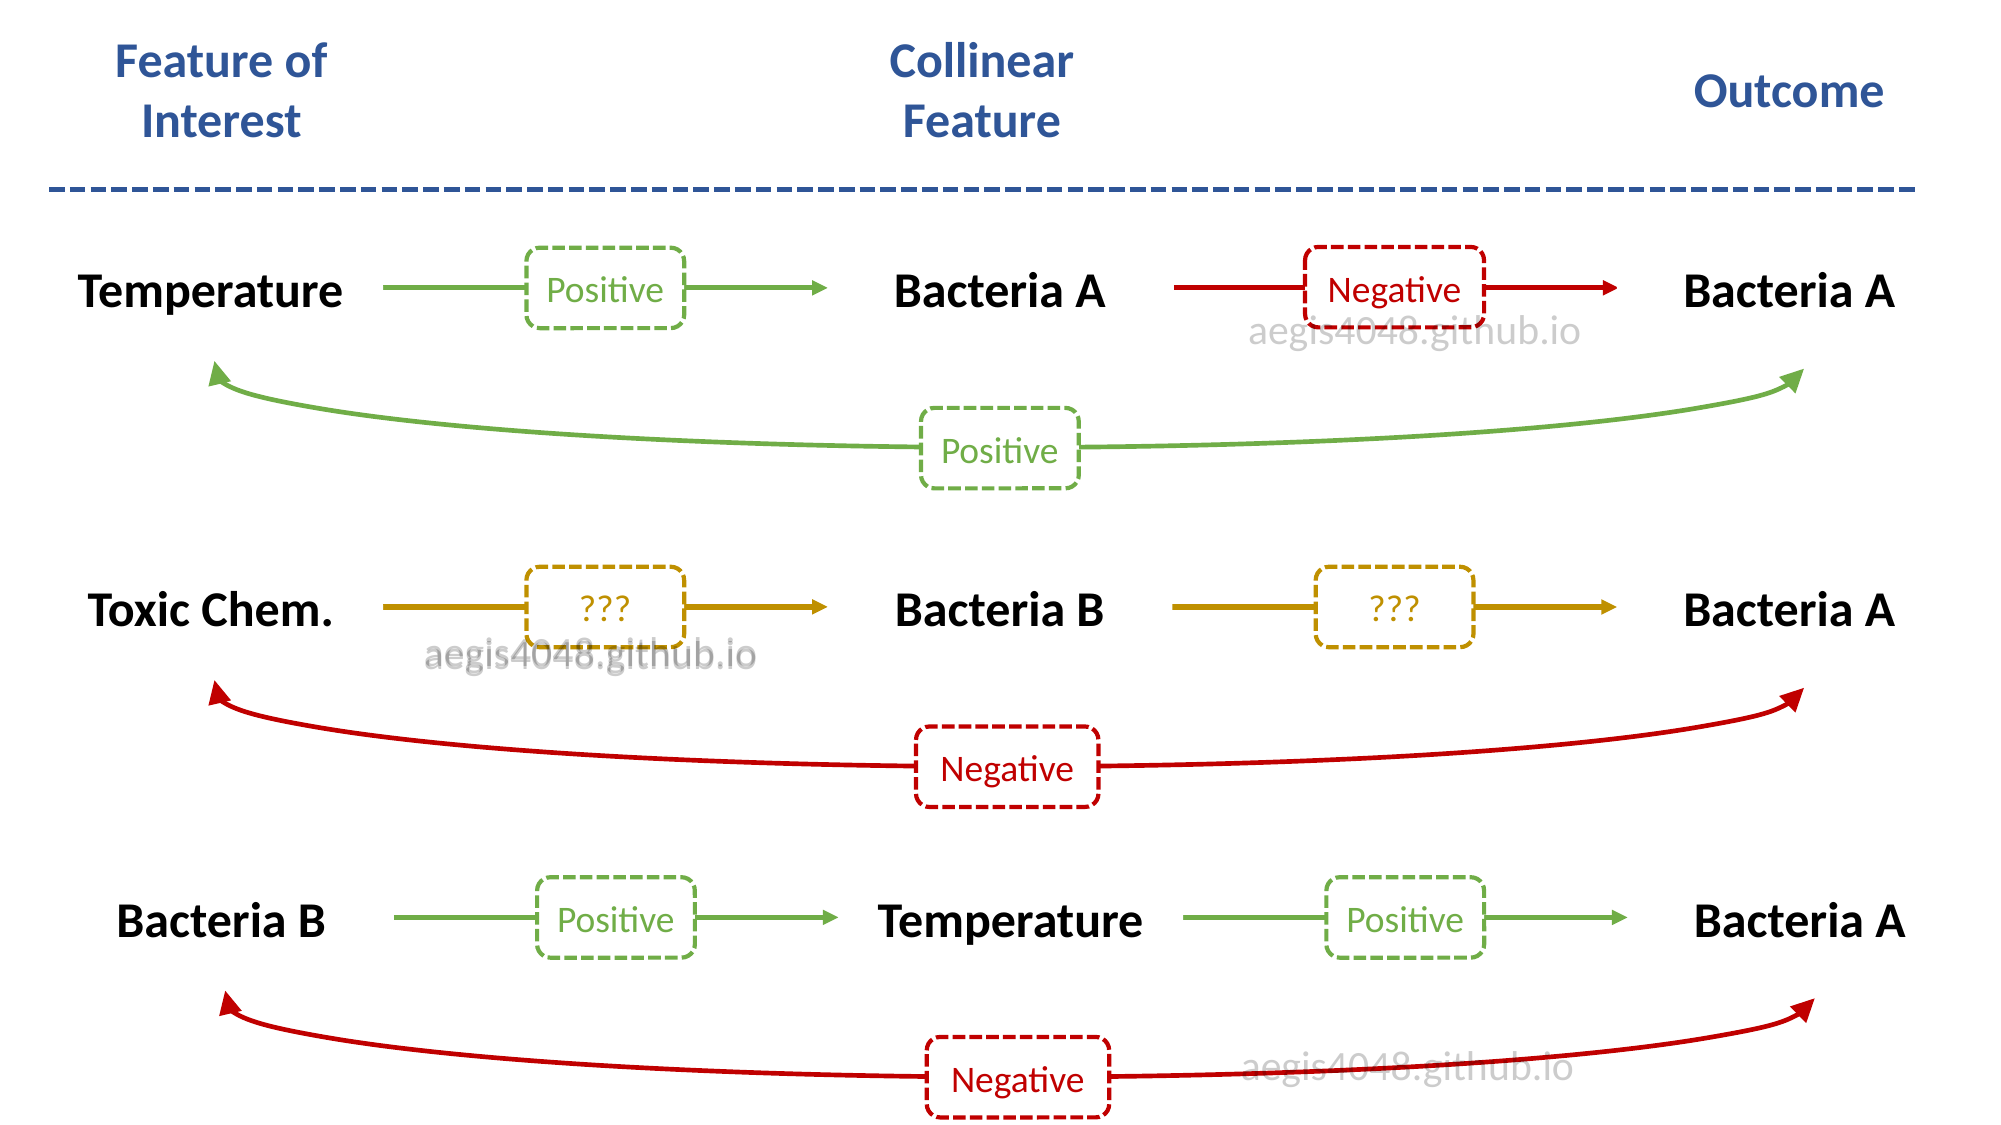

Feature of Interest
Collinear Feature
Outcome

Temperature
Bacteria A
Bacteria A
Negative
Positive
aegis4048.github.io
Positive
Toxic Chem.
Bacteria B
Bacteria A
???
???
aegis4048.github.io
aegis4048.github.io
Negative
Bacteria B
Temperature
Bacteria A
Positive
Positive
aegis4048.github.io
Negative